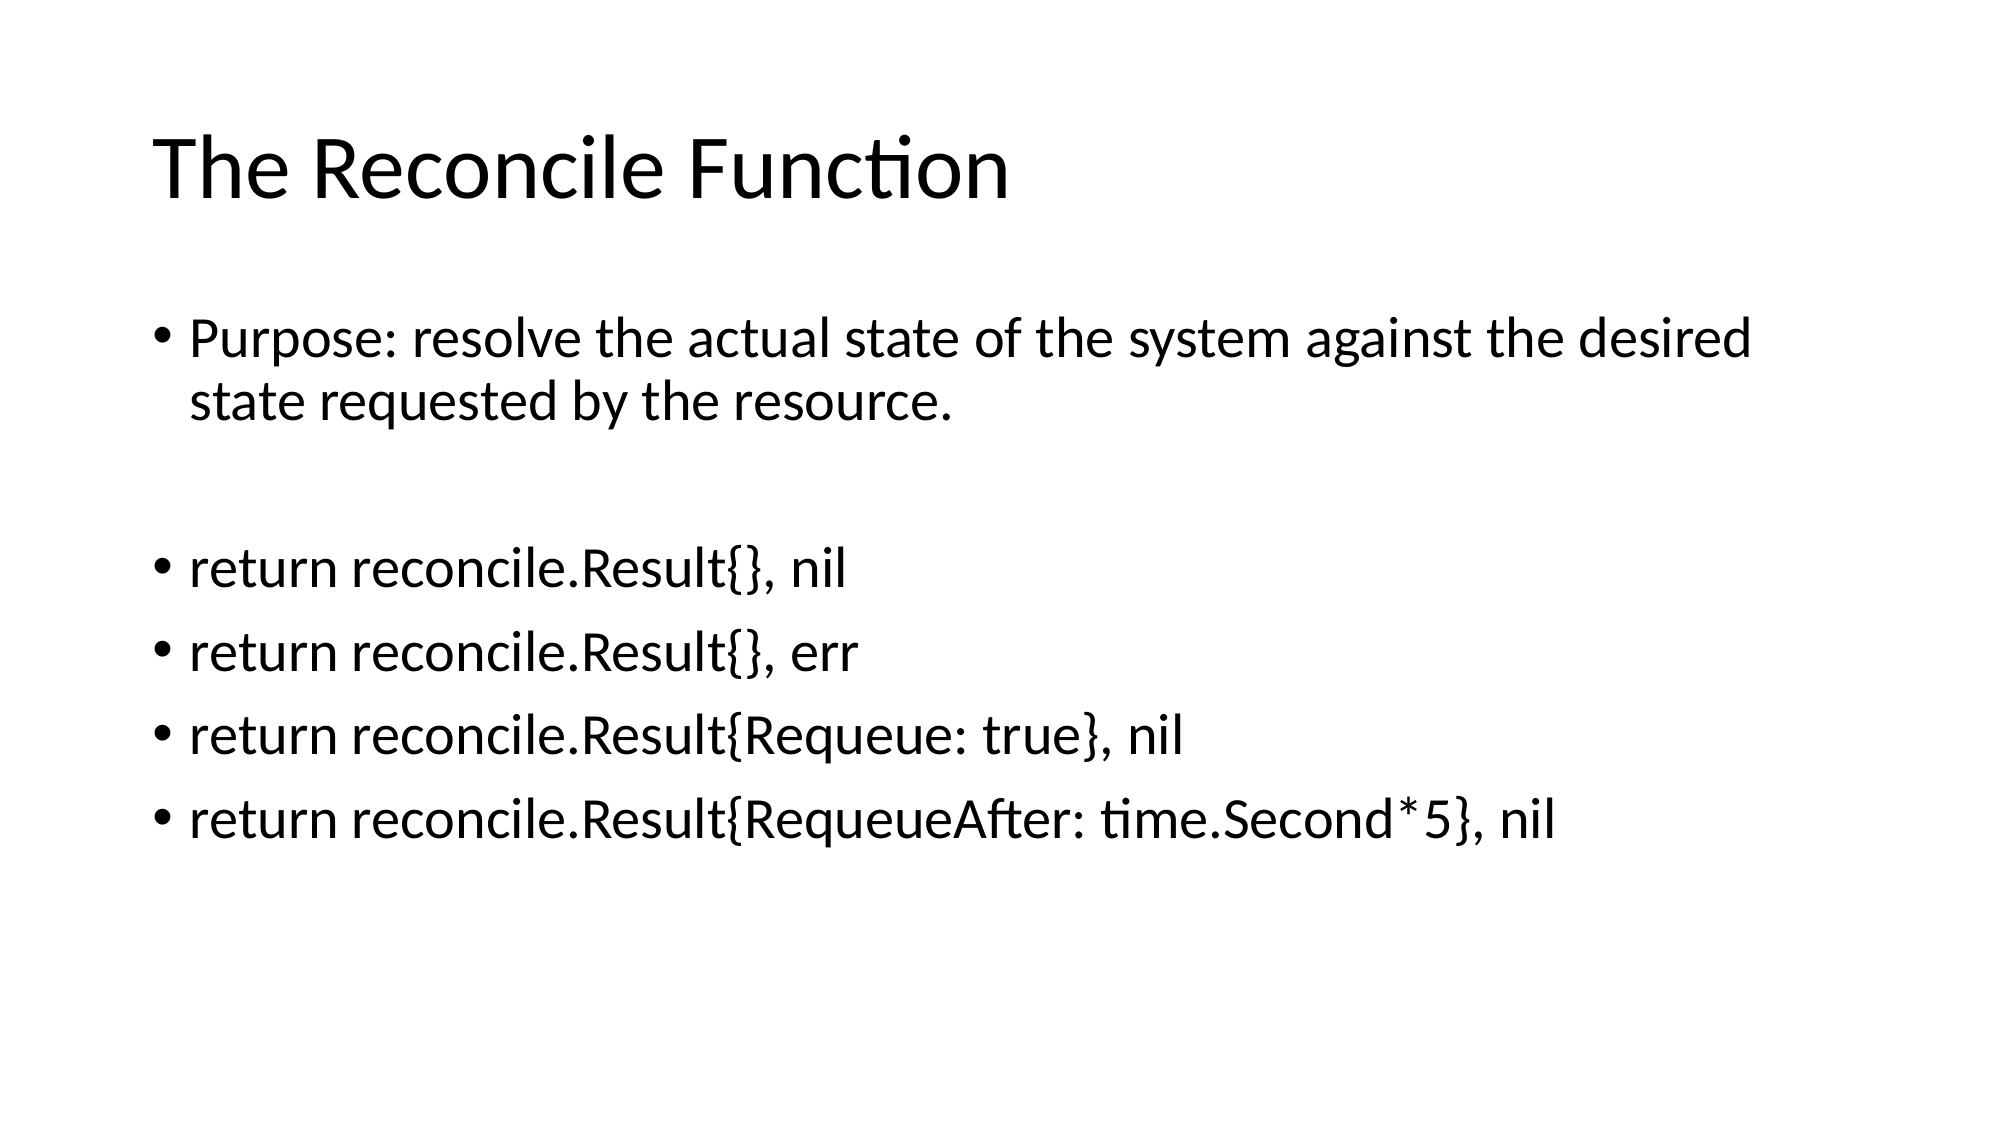

# The Reconcile Function
Purpose: resolve the actual state of the system against the desired state requested by the resource.

return reconcile.Result{}, nil
return reconcile.Result{}, err
return reconcile.Result{Requeue: true}, nil
return reconcile.Result{RequeueAfter: time.Second*5}, nil